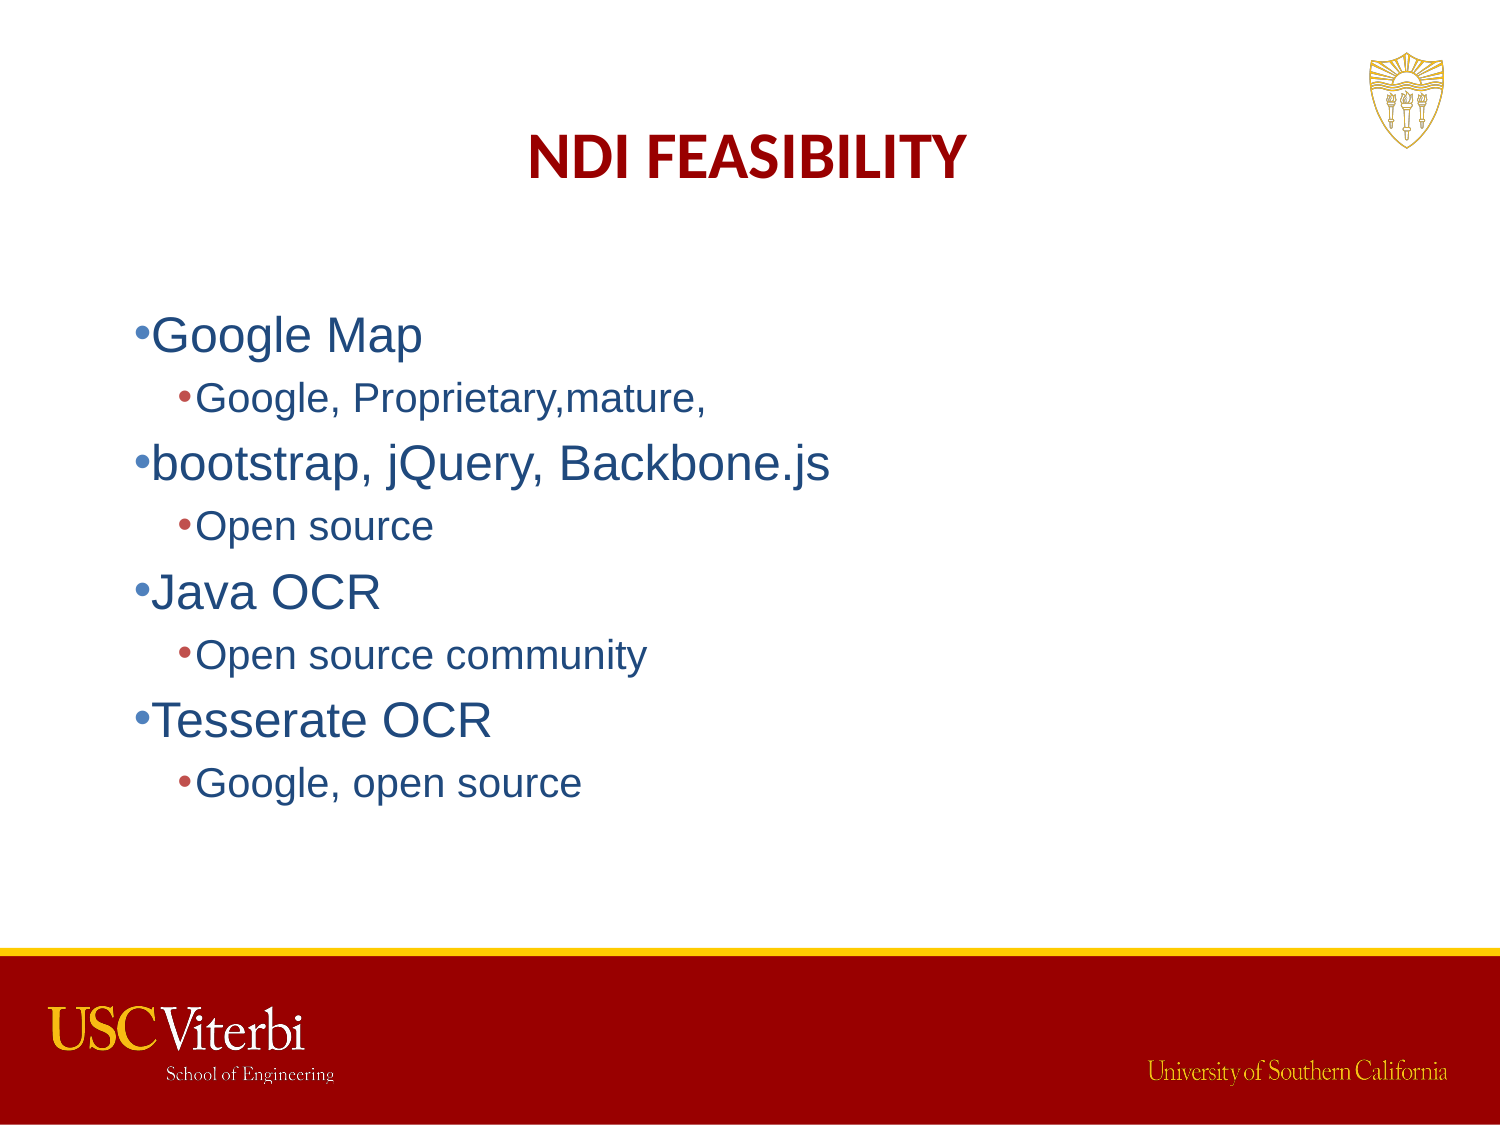

# NDI Feasibility
Google Map
Google, Proprietary,mature,
bootstrap, jQuery, Backbone.js
Open source
Java OCR
Open source community
Tesserate OCR
Google, open source